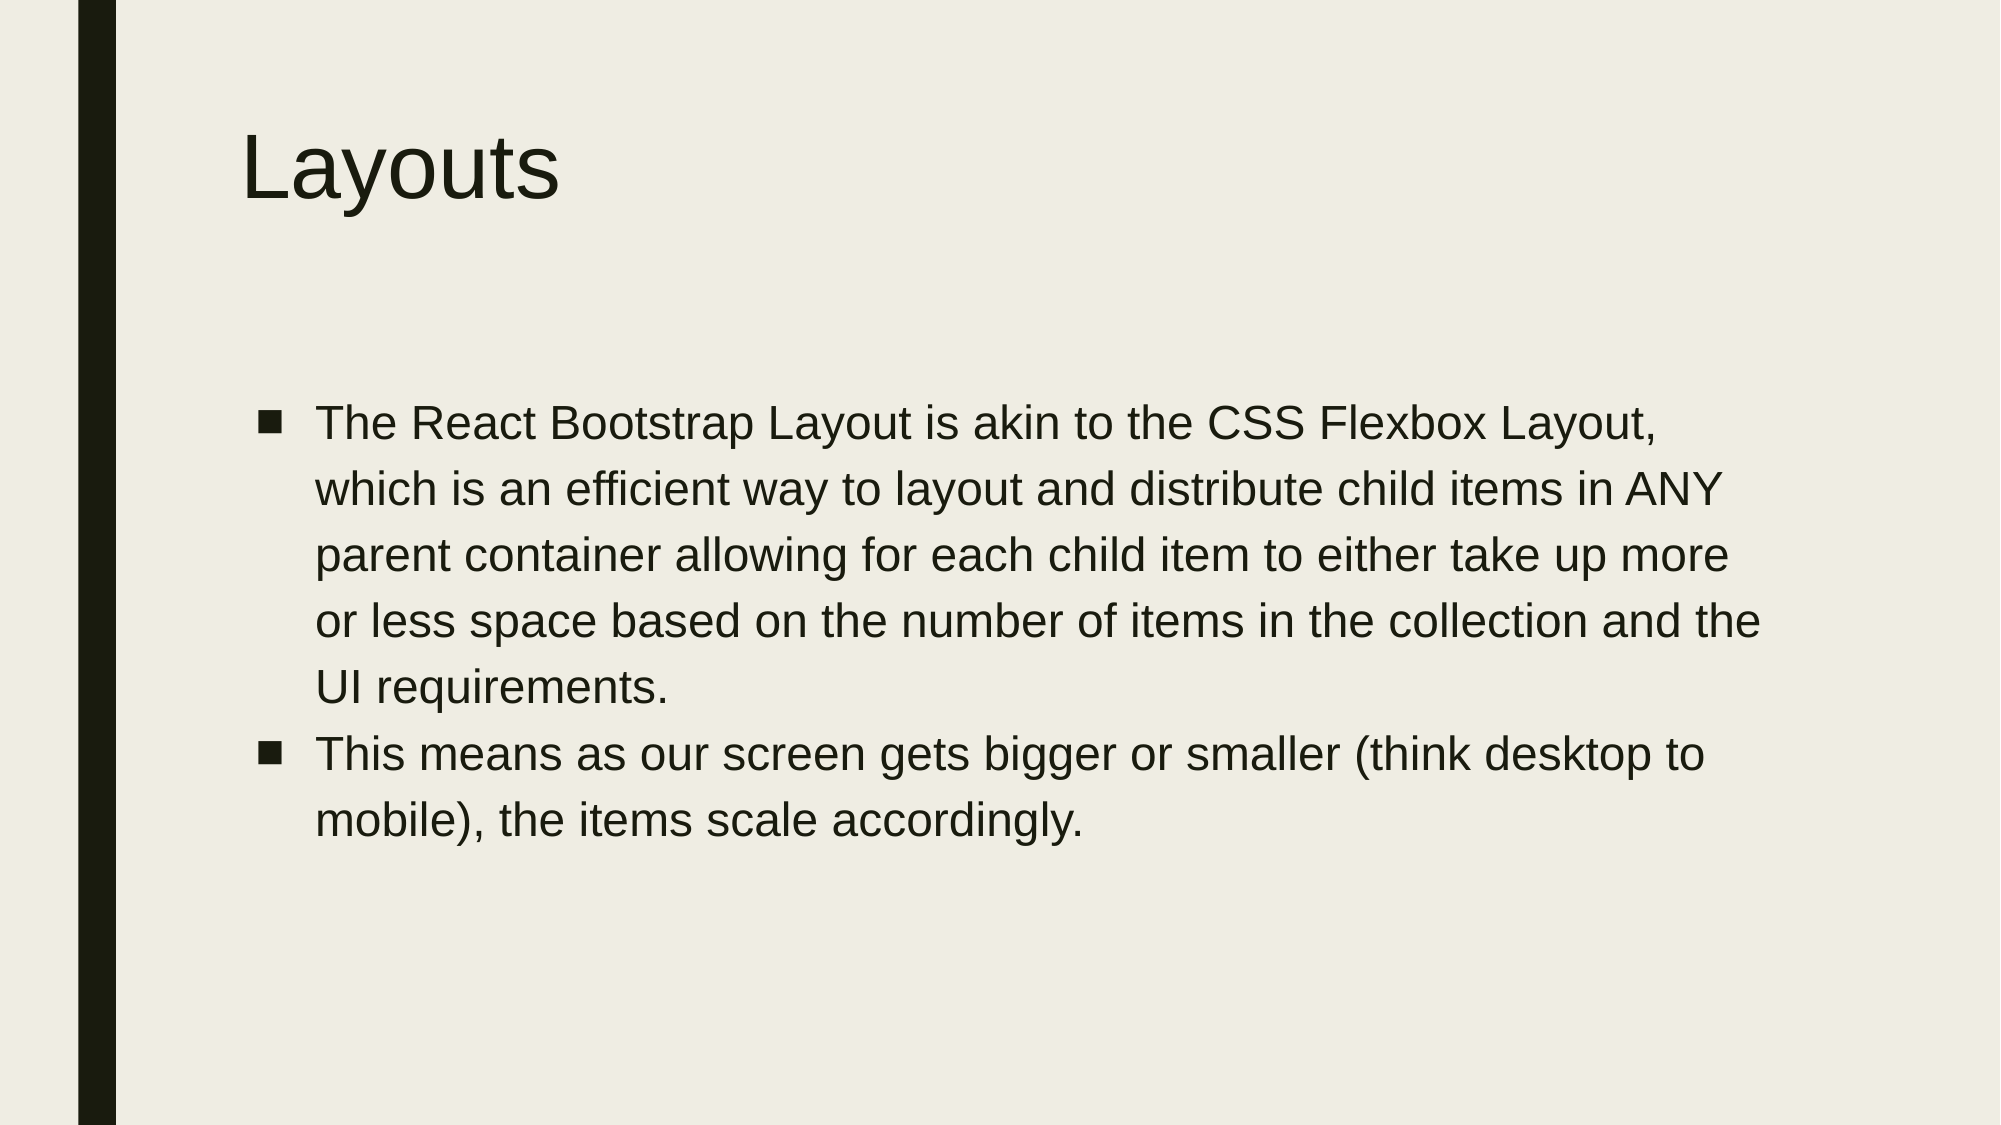

# Layouts
The React Bootstrap Layout is akin to the CSS Flexbox Layout, which is an efficient way to layout and distribute child items in ANY parent container allowing for each child item to either take up more or less space based on the number of items in the collection and the UI requirements.
This means as our screen gets bigger or smaller (think desktop to mobile), the items scale accordingly.